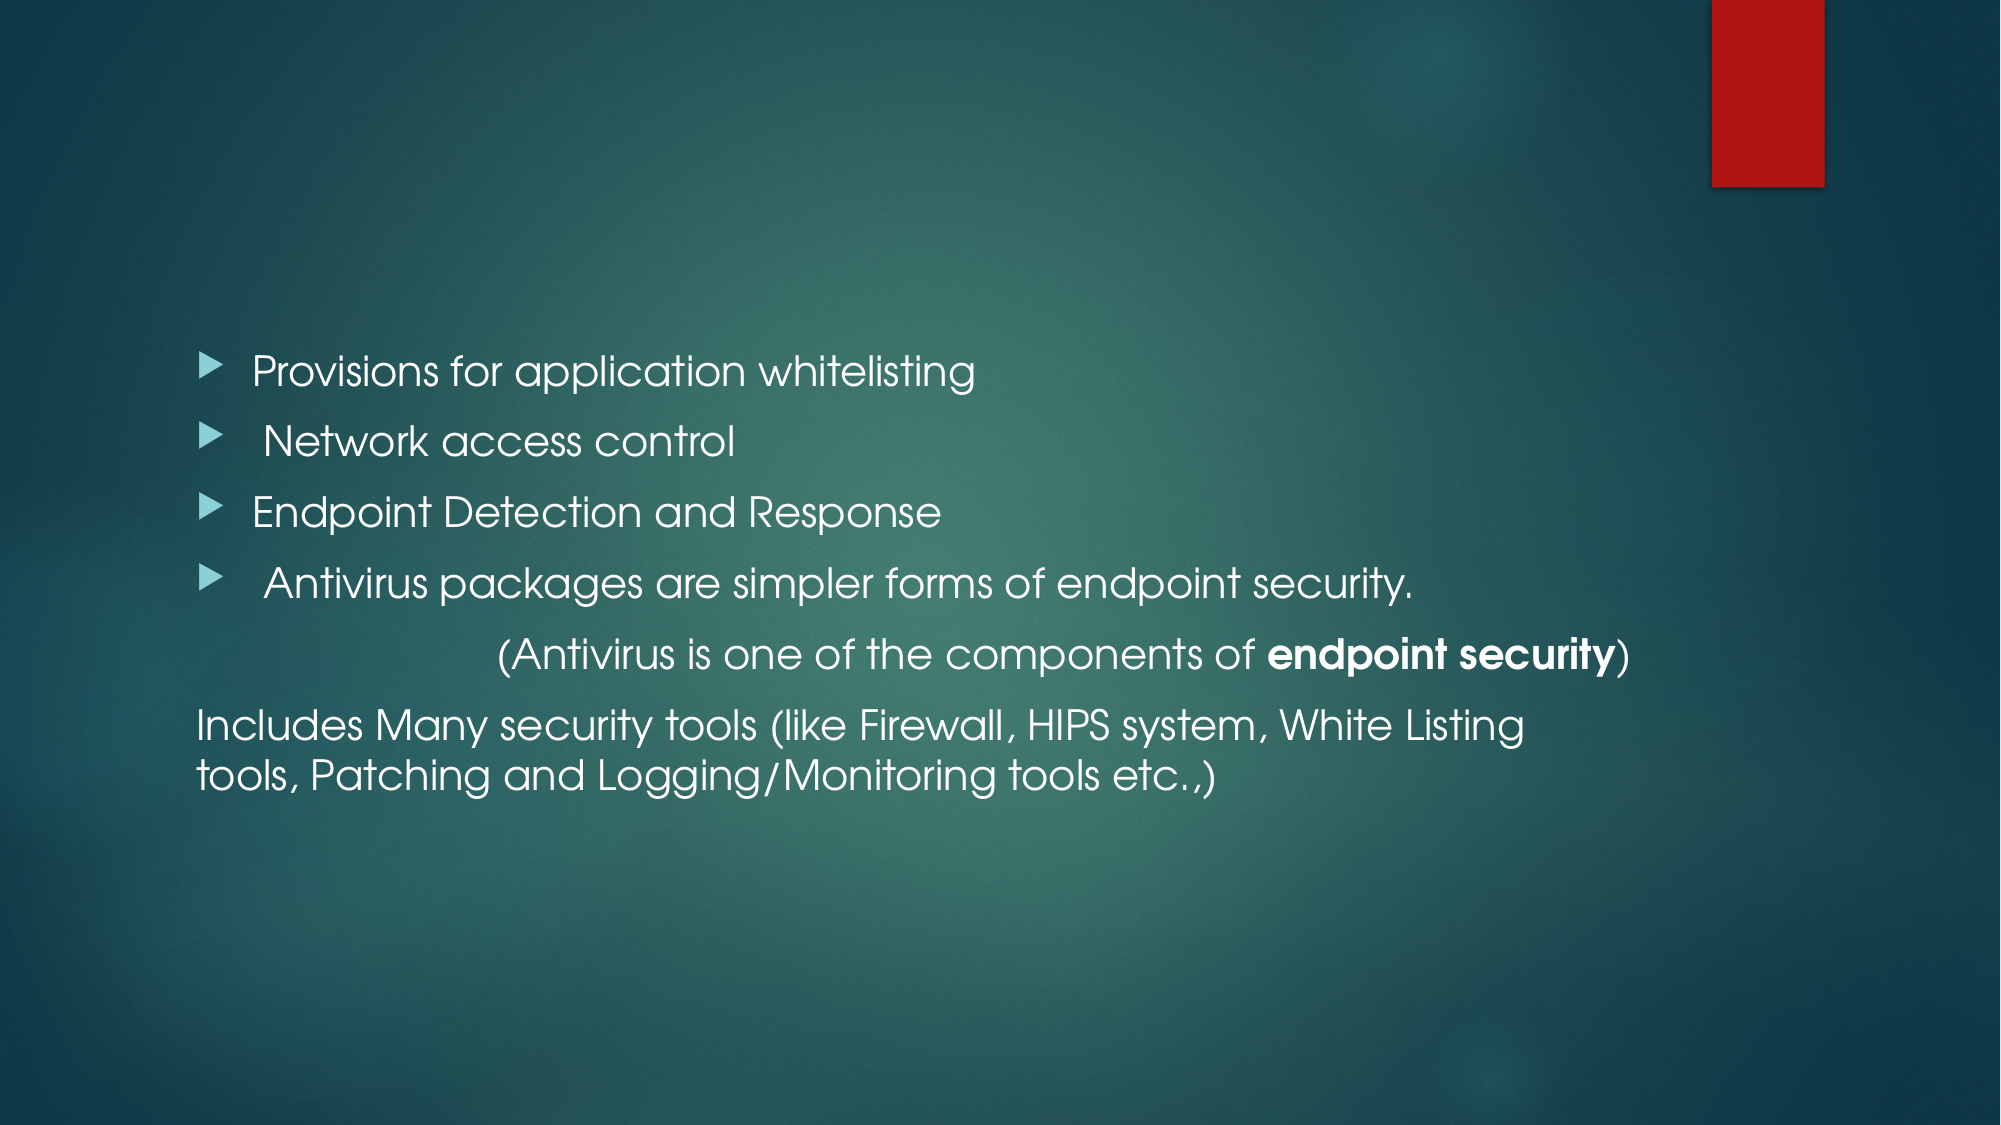

Provisions for application whitelisting
 Network access control
Endpoint Detection and Response
 Antivirus packages are simpler forms of endpoint security.
		(Antivirus is one of the components of endpoint security)
Includes Many security tools (like Firewall, HIPS system, White Listing tools, Patching and Logging/Monitoring tools etc.,)